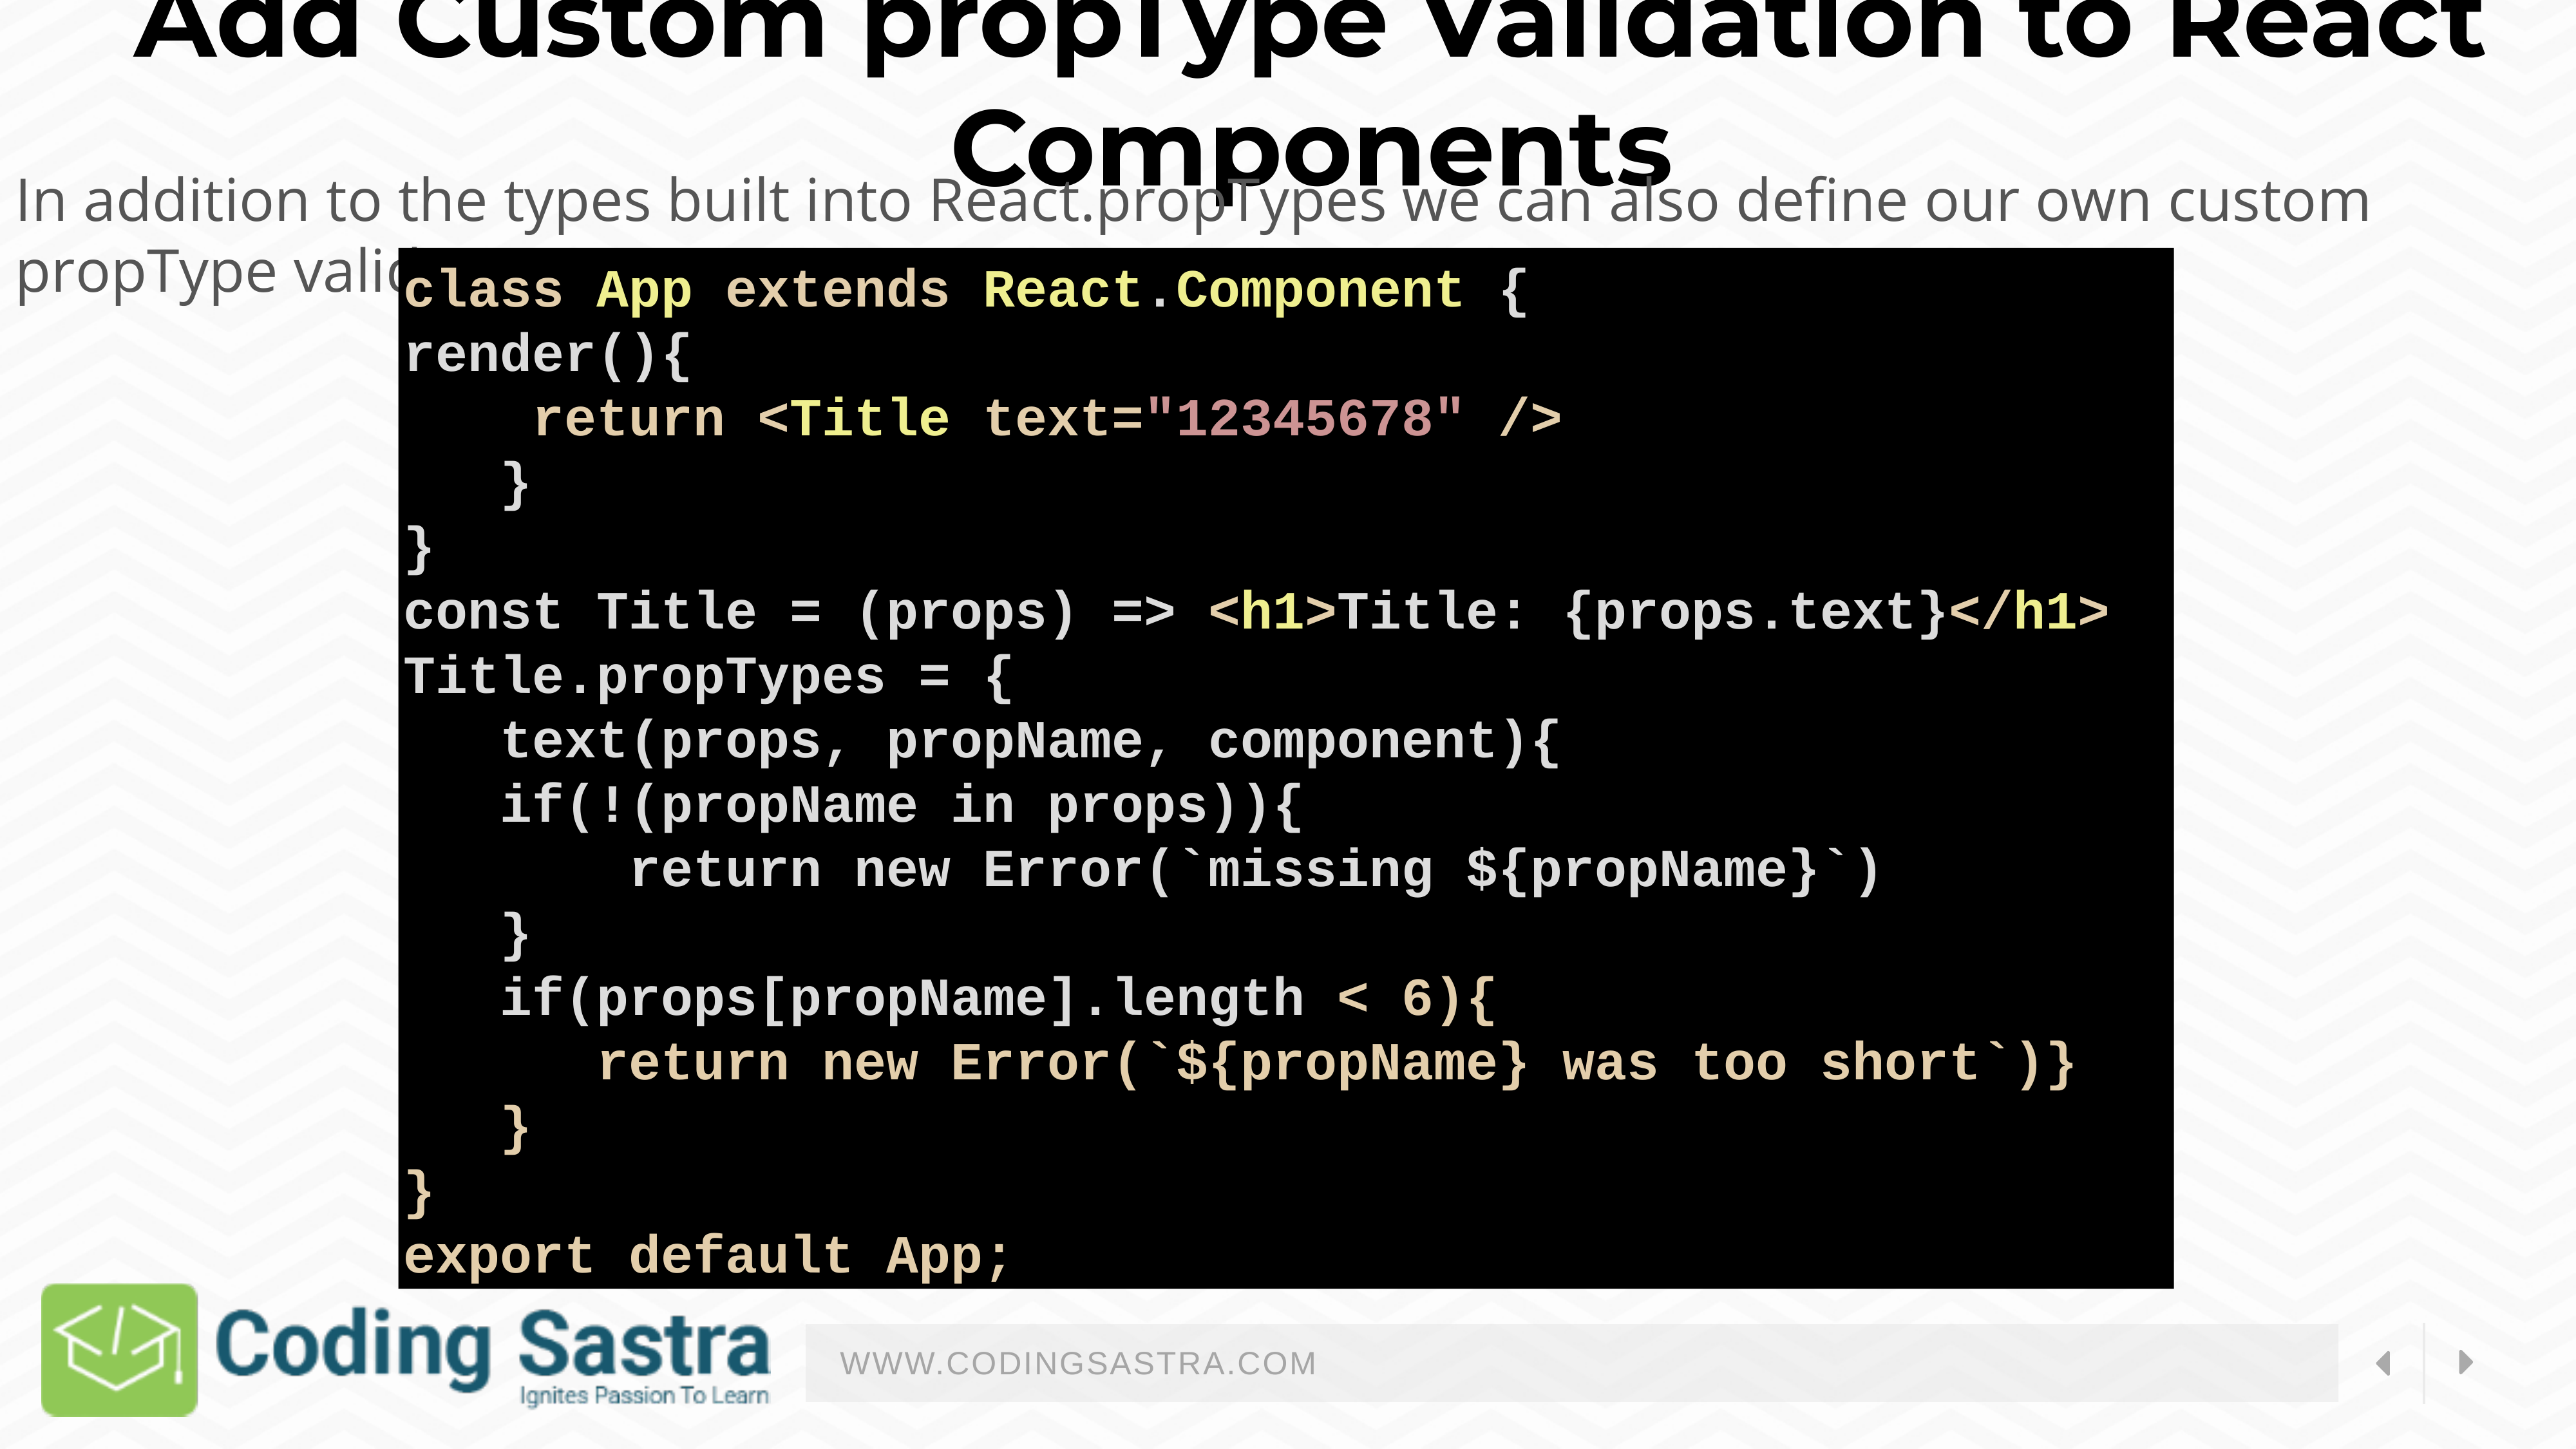

Add Custom propType Validation to React Components
In addition to the types built into React.propTypes we can also define our own custom propType validator
class App extends React.Component {
render(){
    return <Title text="12345678" />
   }
}
const Title = (props) => <h1>Title: {props.text}</h1>
Title.propTypes = {
   text(props, propName, component){
   if(!(propName in props)){
       return new Error(`missing ${propName}`)
   }
   if(props[propName].length < 6){
      return new Error(`${propName} was too short`)}
   }
}
export default App;